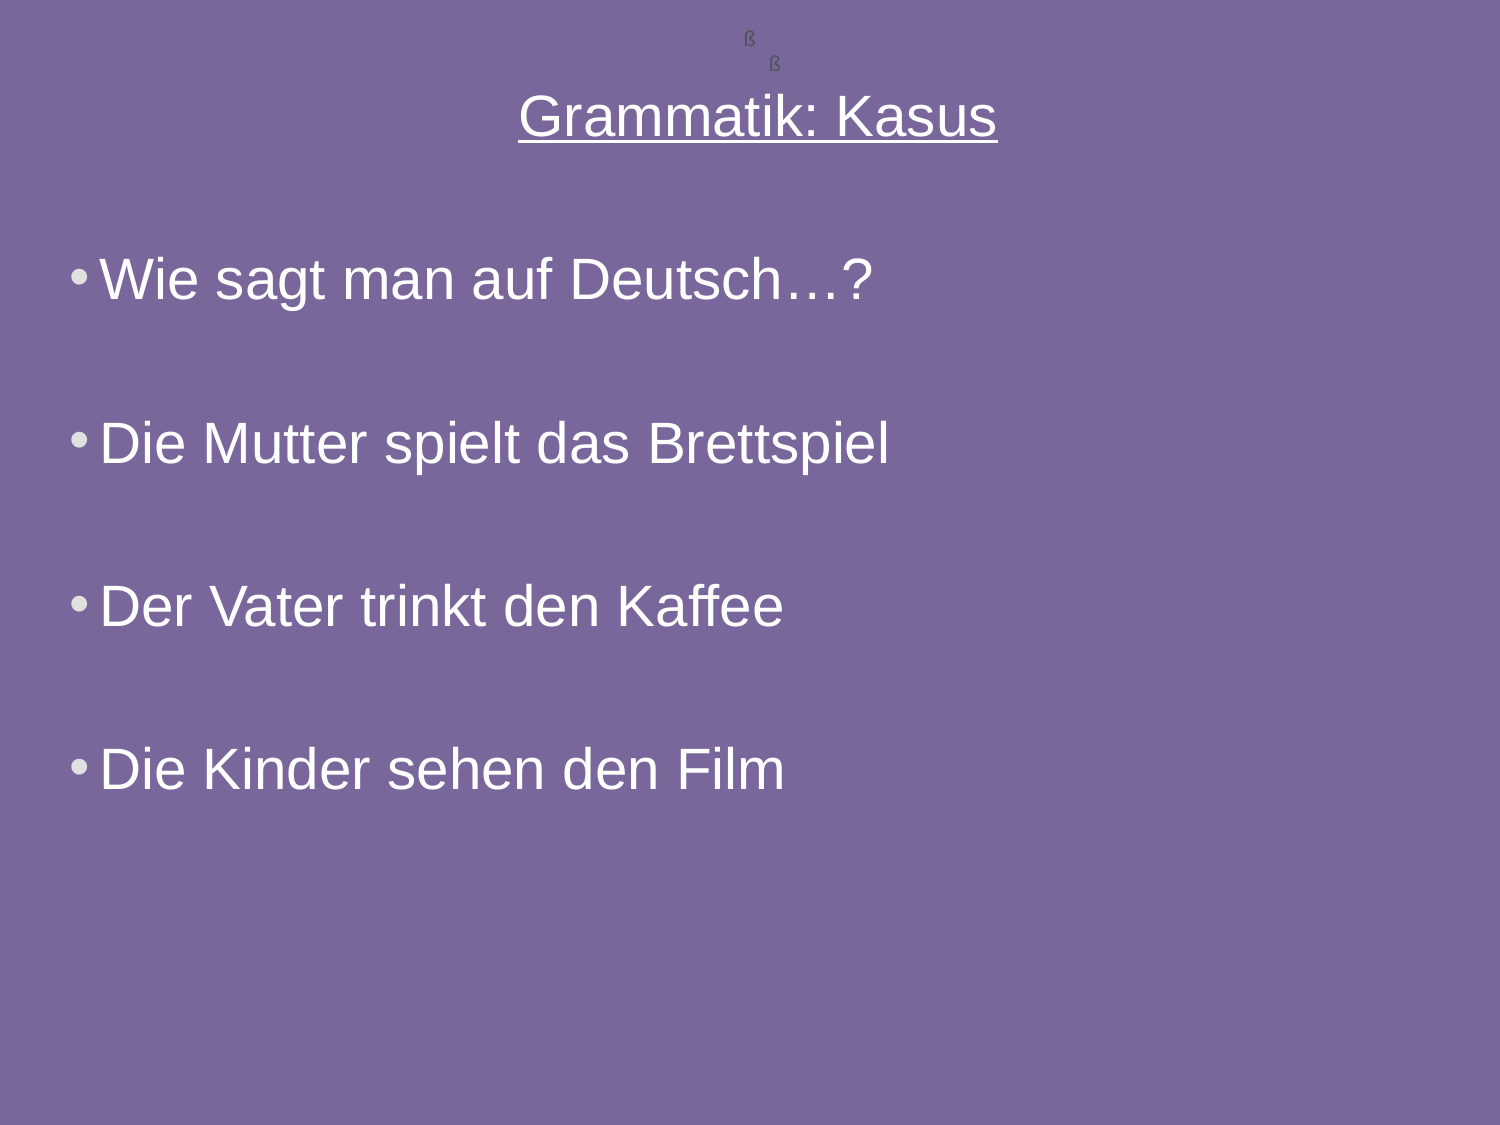

ß
ß
Grammatik: Kasus

Wie sagt man auf Deutsch…?

Die Mutter spielt das Brettspiel

Der Vater trinkt den Kaffee

Die Kinder sehen den Film

41